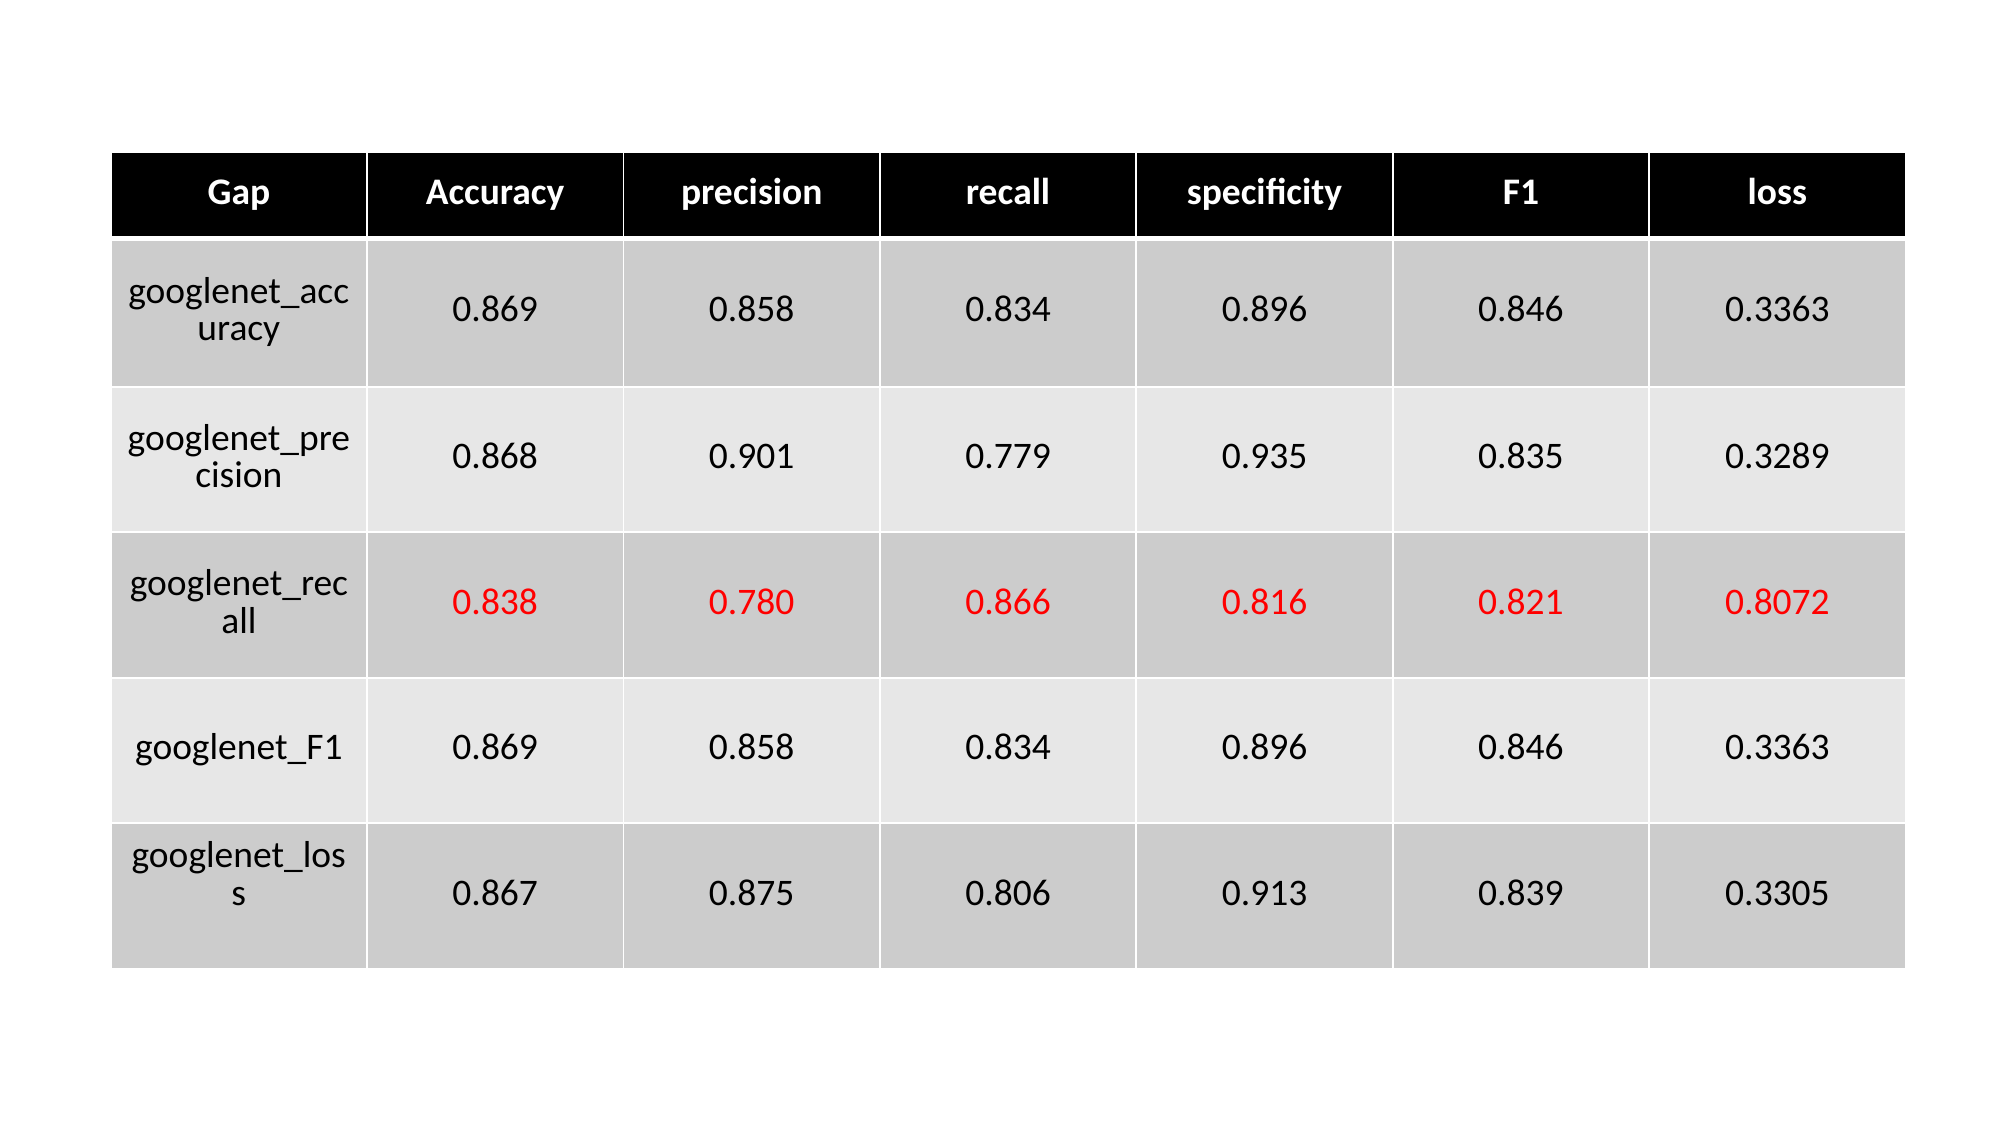

| Gap | Accuracy | precision | recall | specificity | F1 | loss |
| --- | --- | --- | --- | --- | --- | --- |
| googlenet\_accuracy | 0.869 | 0.858 | 0.834 | 0.896 | 0.846 | 0.3363 |
| googlenet\_precision | 0.868 | 0.901 | 0.779 | 0.935 | 0.835 | 0.3289 |
| googlenet\_recall | 0.838 | 0.780 | 0.866 | 0.816 | 0.821 | 0.8072 |
| googlenet\_F1 | 0.869 | 0.858 | 0.834 | 0.896 | 0.846 | 0.3363 |
| googlenet\_loss | 0.867 | 0.875 | 0.806 | 0.913 | 0.839 | 0.3305 |